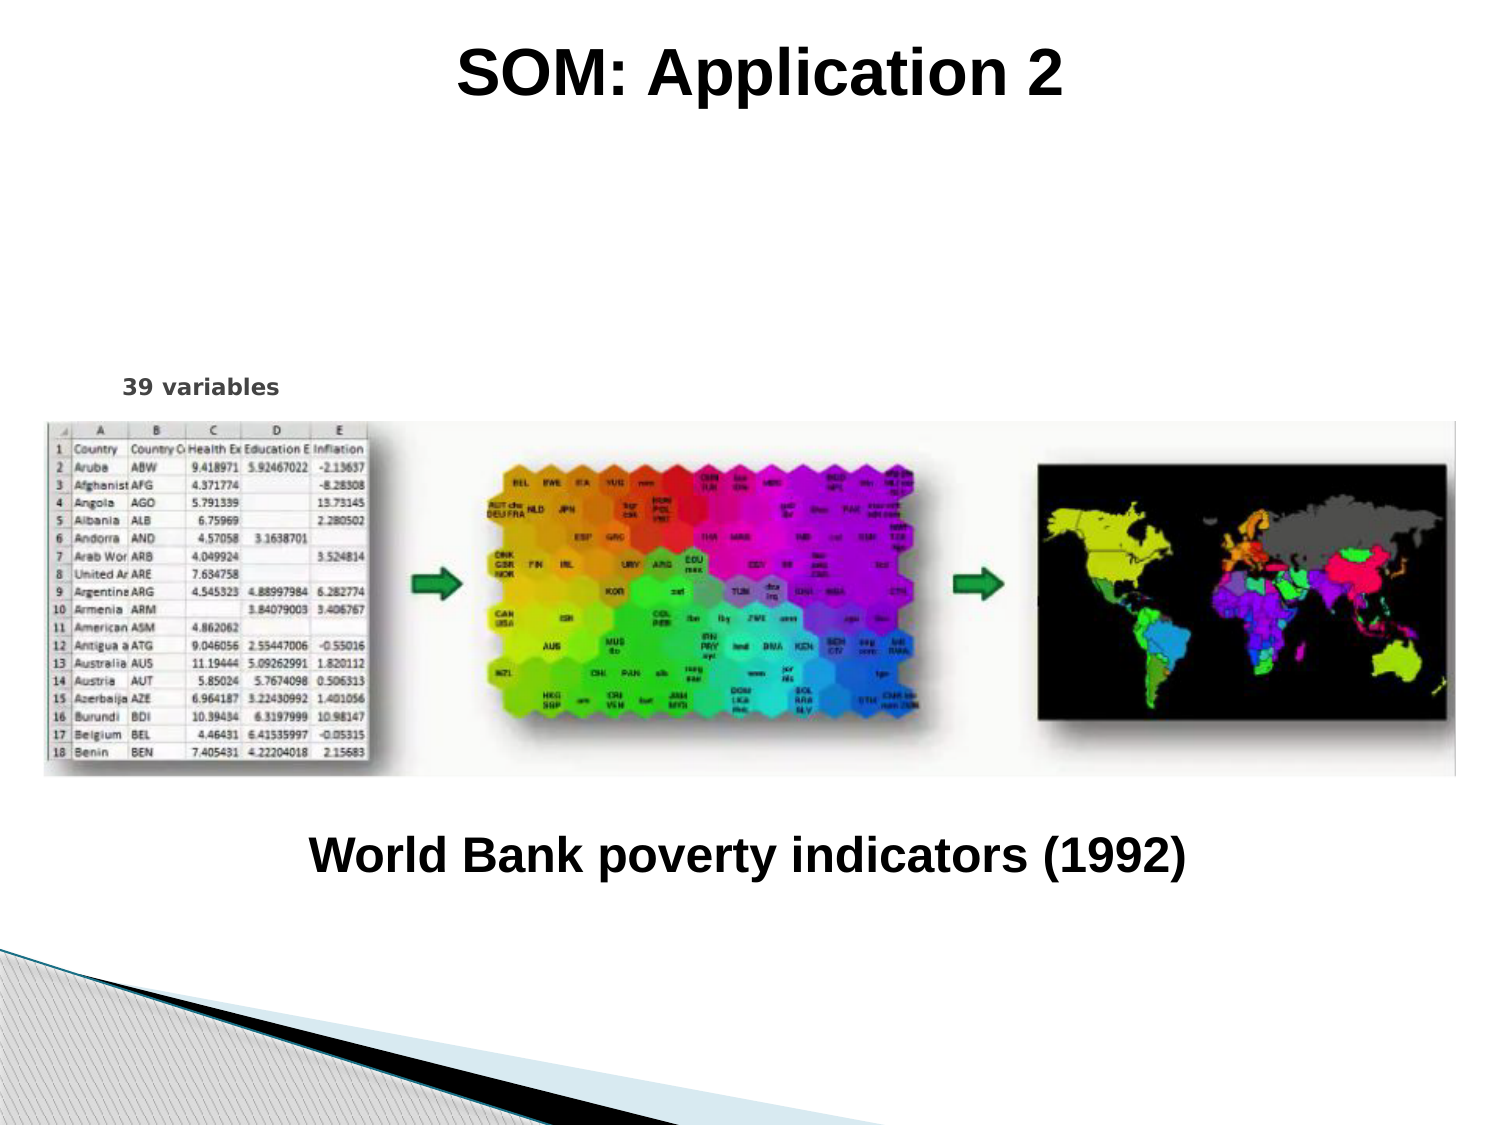

SOM: Application 2
39 variables

World Bank poverty indicators (1992)